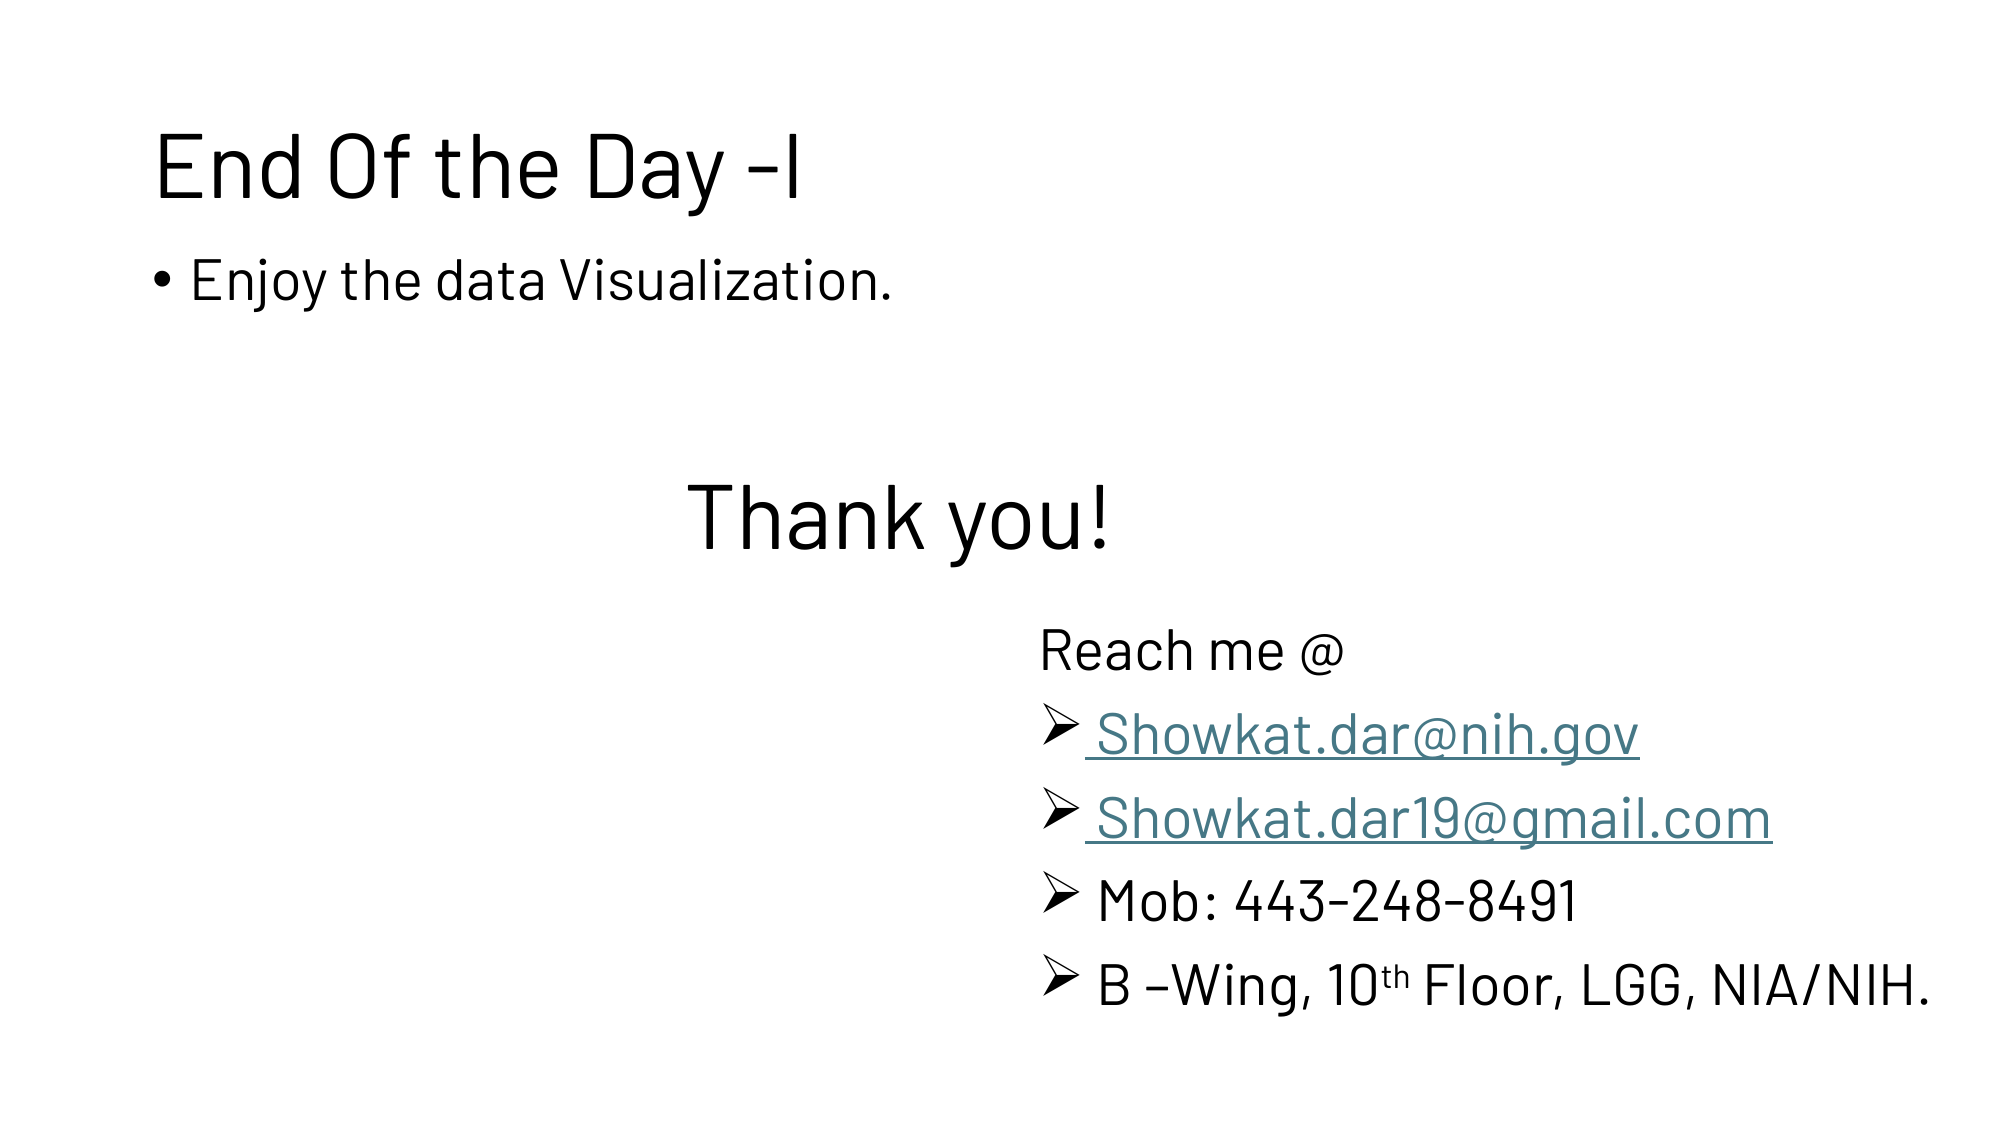

# End Of the Day -I
Enjoy the data Visualization.
Thank you!
Reach me @
 Showkat.dar@nih.gov
 Showkat.dar19@gmail.com
 Mob: 443-248-8491
 B –Wing, 10th Floor, LGG, NIA/NIH.